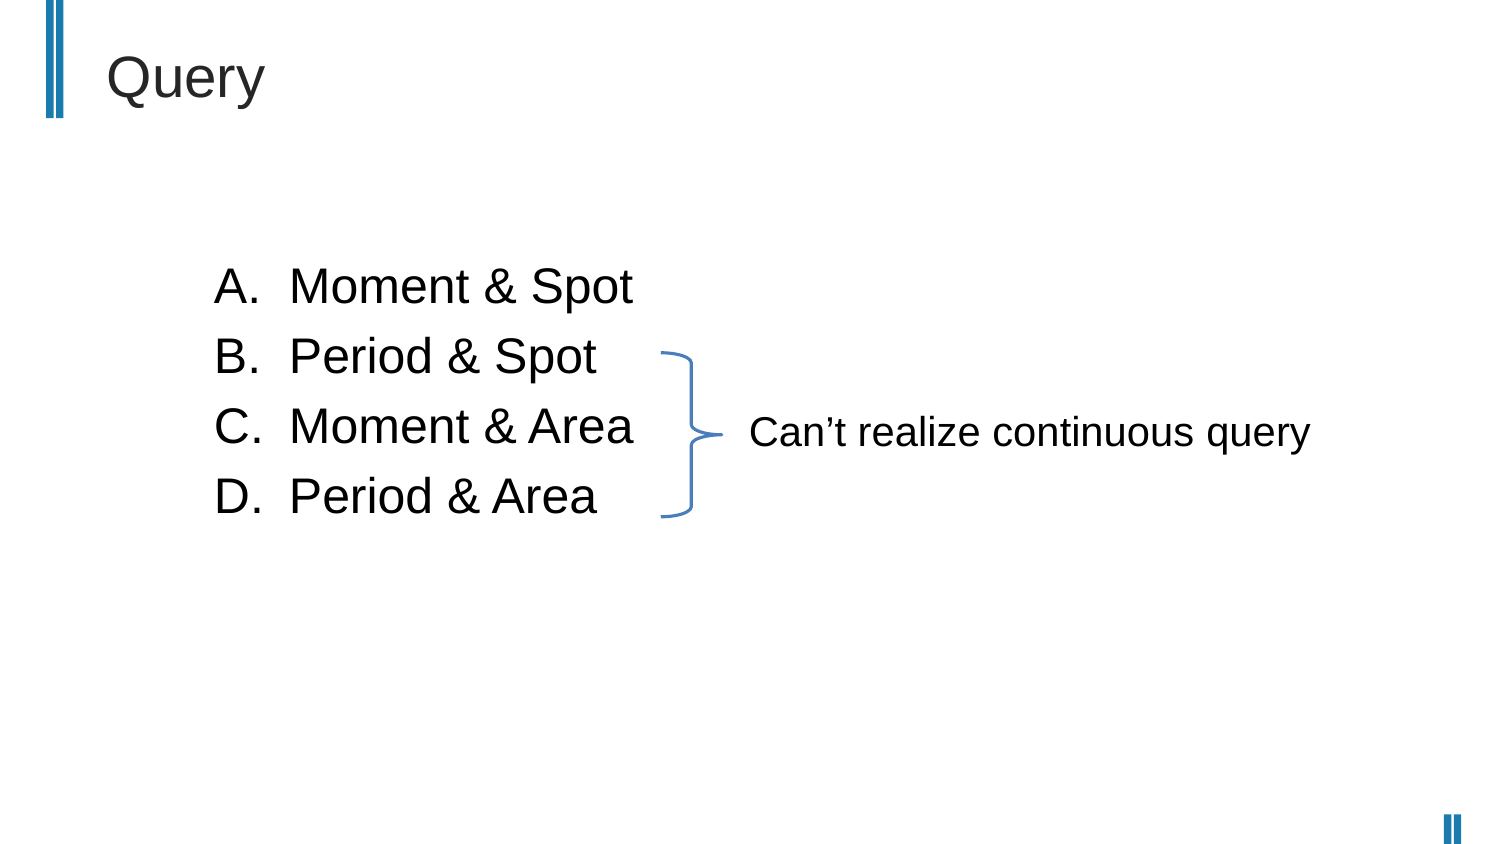

Query

Moment & Spot
Period & Spot
Moment & Area
Period & Area

Can’t realize continuous query